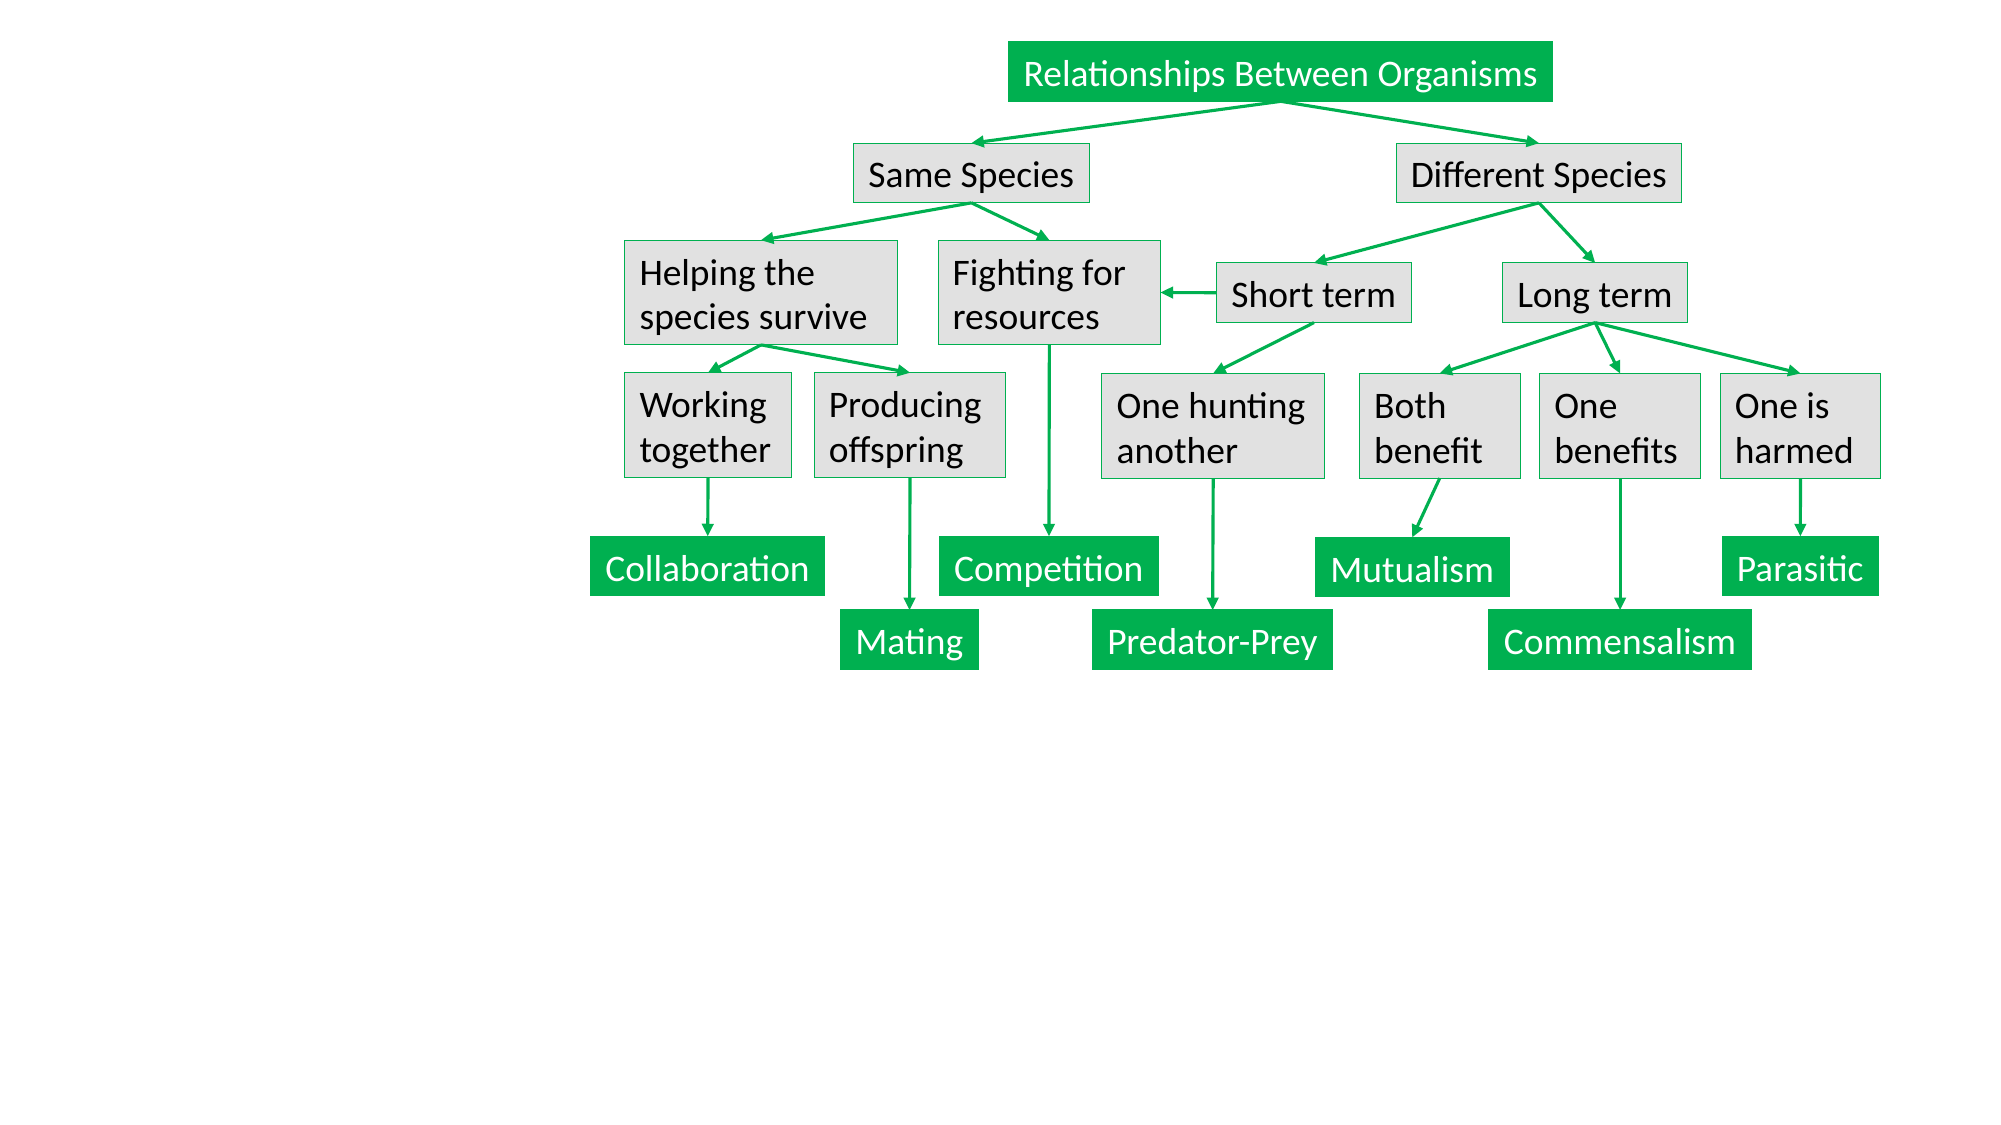

Relationships Between Organisms
Same Species
Different Species
Helping the species survive
Fighting for resources
Short term
Long term
Working together
Producing offspring
One is harmed
One hunting another
Both benefit
One benefits
Collaboration
Competition
Parasitic
Mutualism
Mating
Predator-Prey
Commensalism